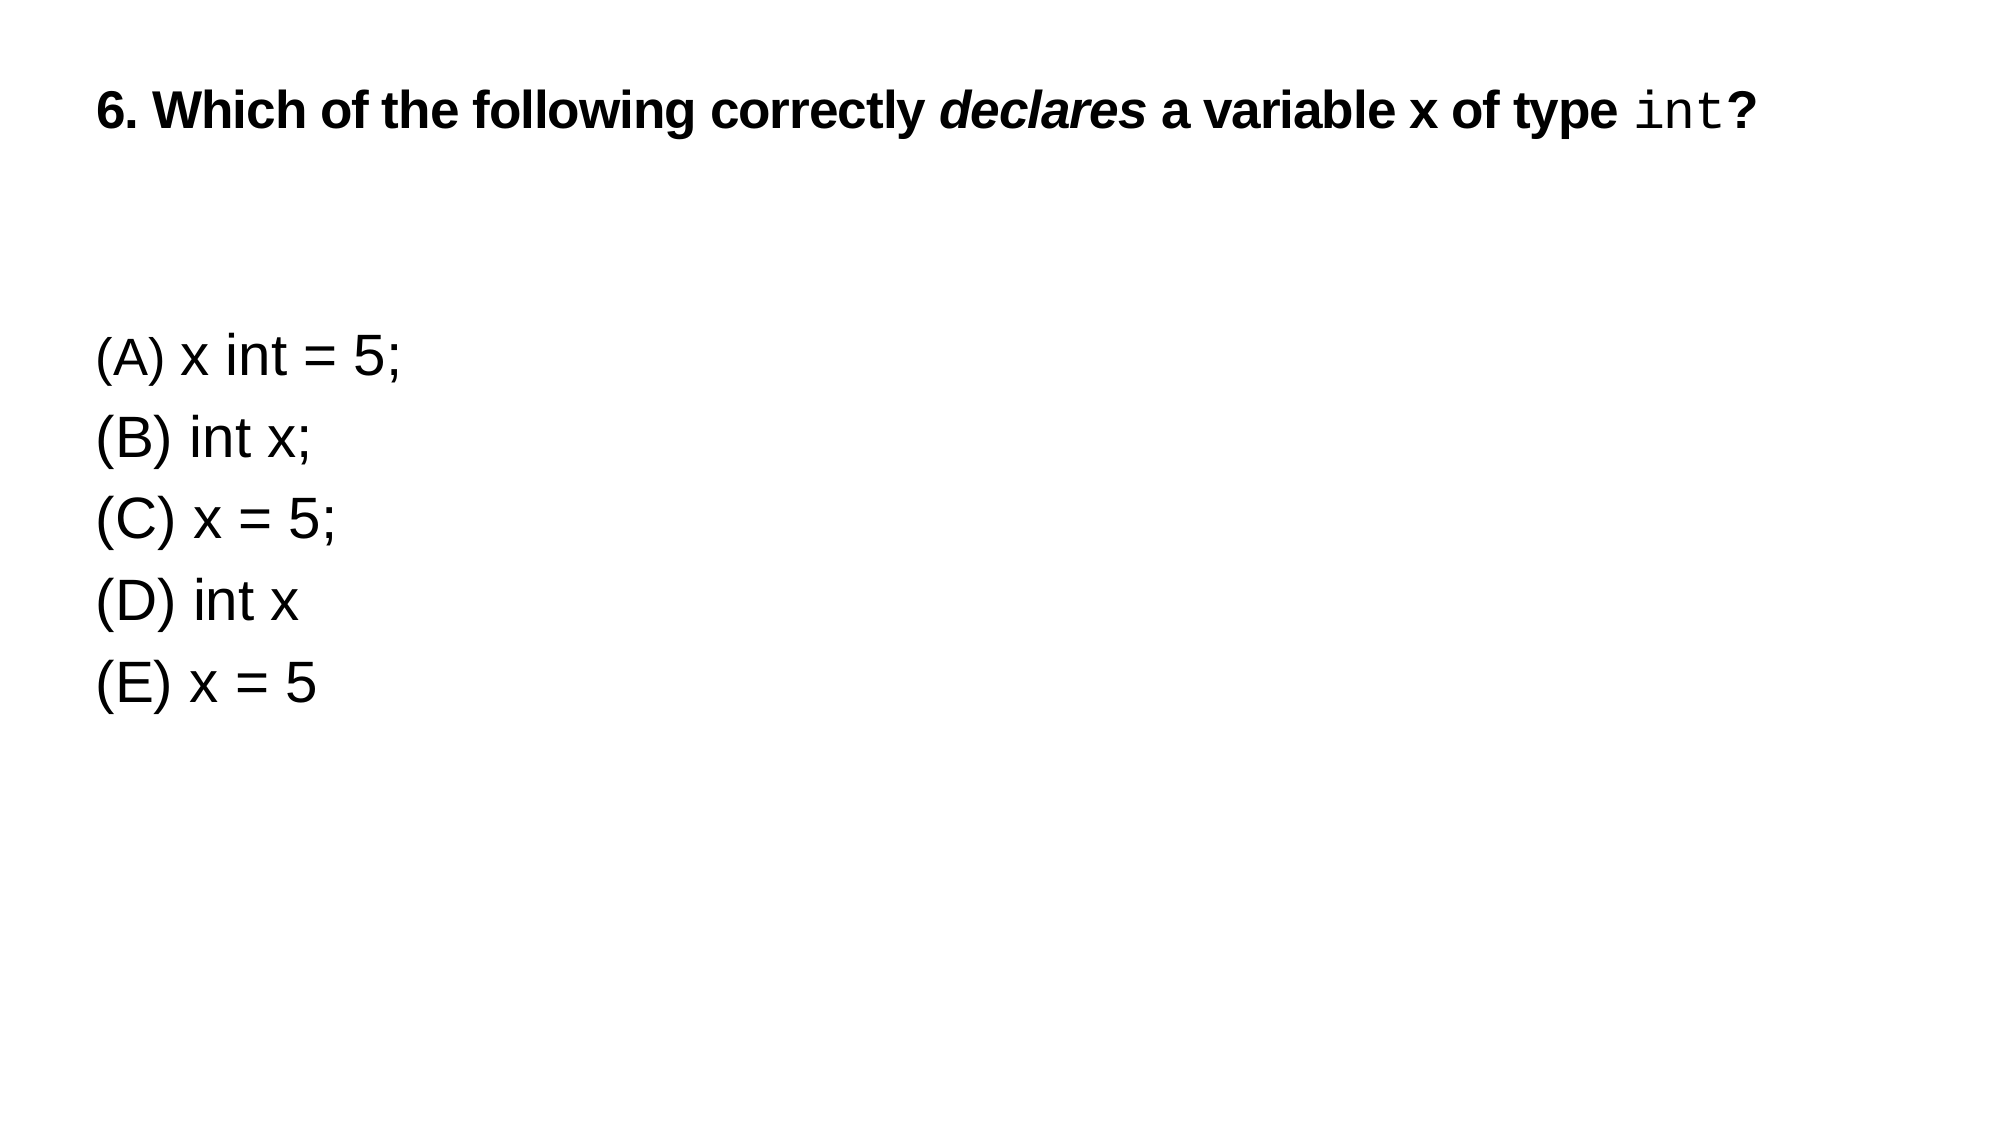

# 6. Which of the following correctly declares a variable x of type int?

x int = 5;
(B) int x;
(C) x = 5;
(D) int x
(E) x = 5